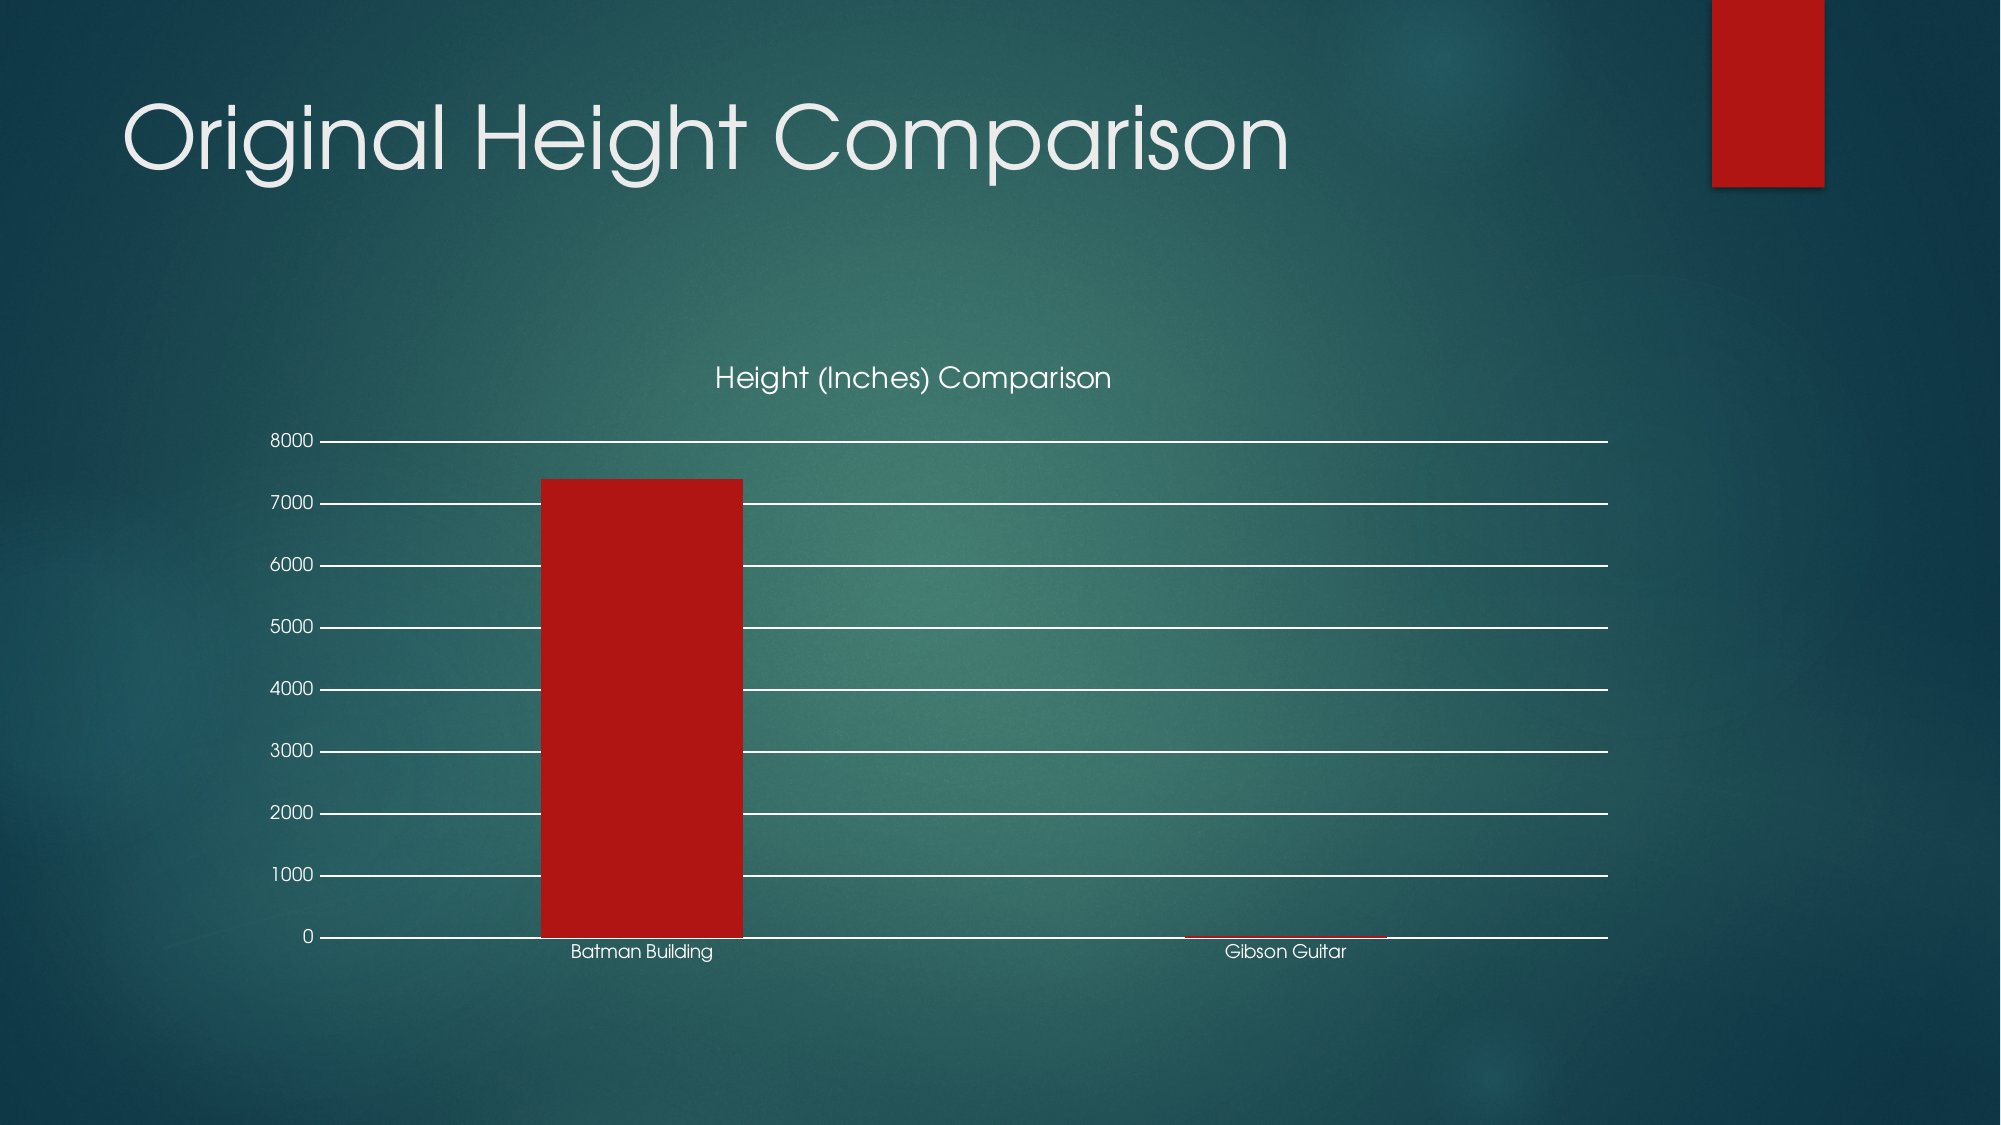

# Original Height Comparison

### Chart: Height (Inches) Comparison

| Category | Height converted to Inches |
|---|---|
| Batman Building | 7404.0 |
| Gibson Guitar | 38.0 |